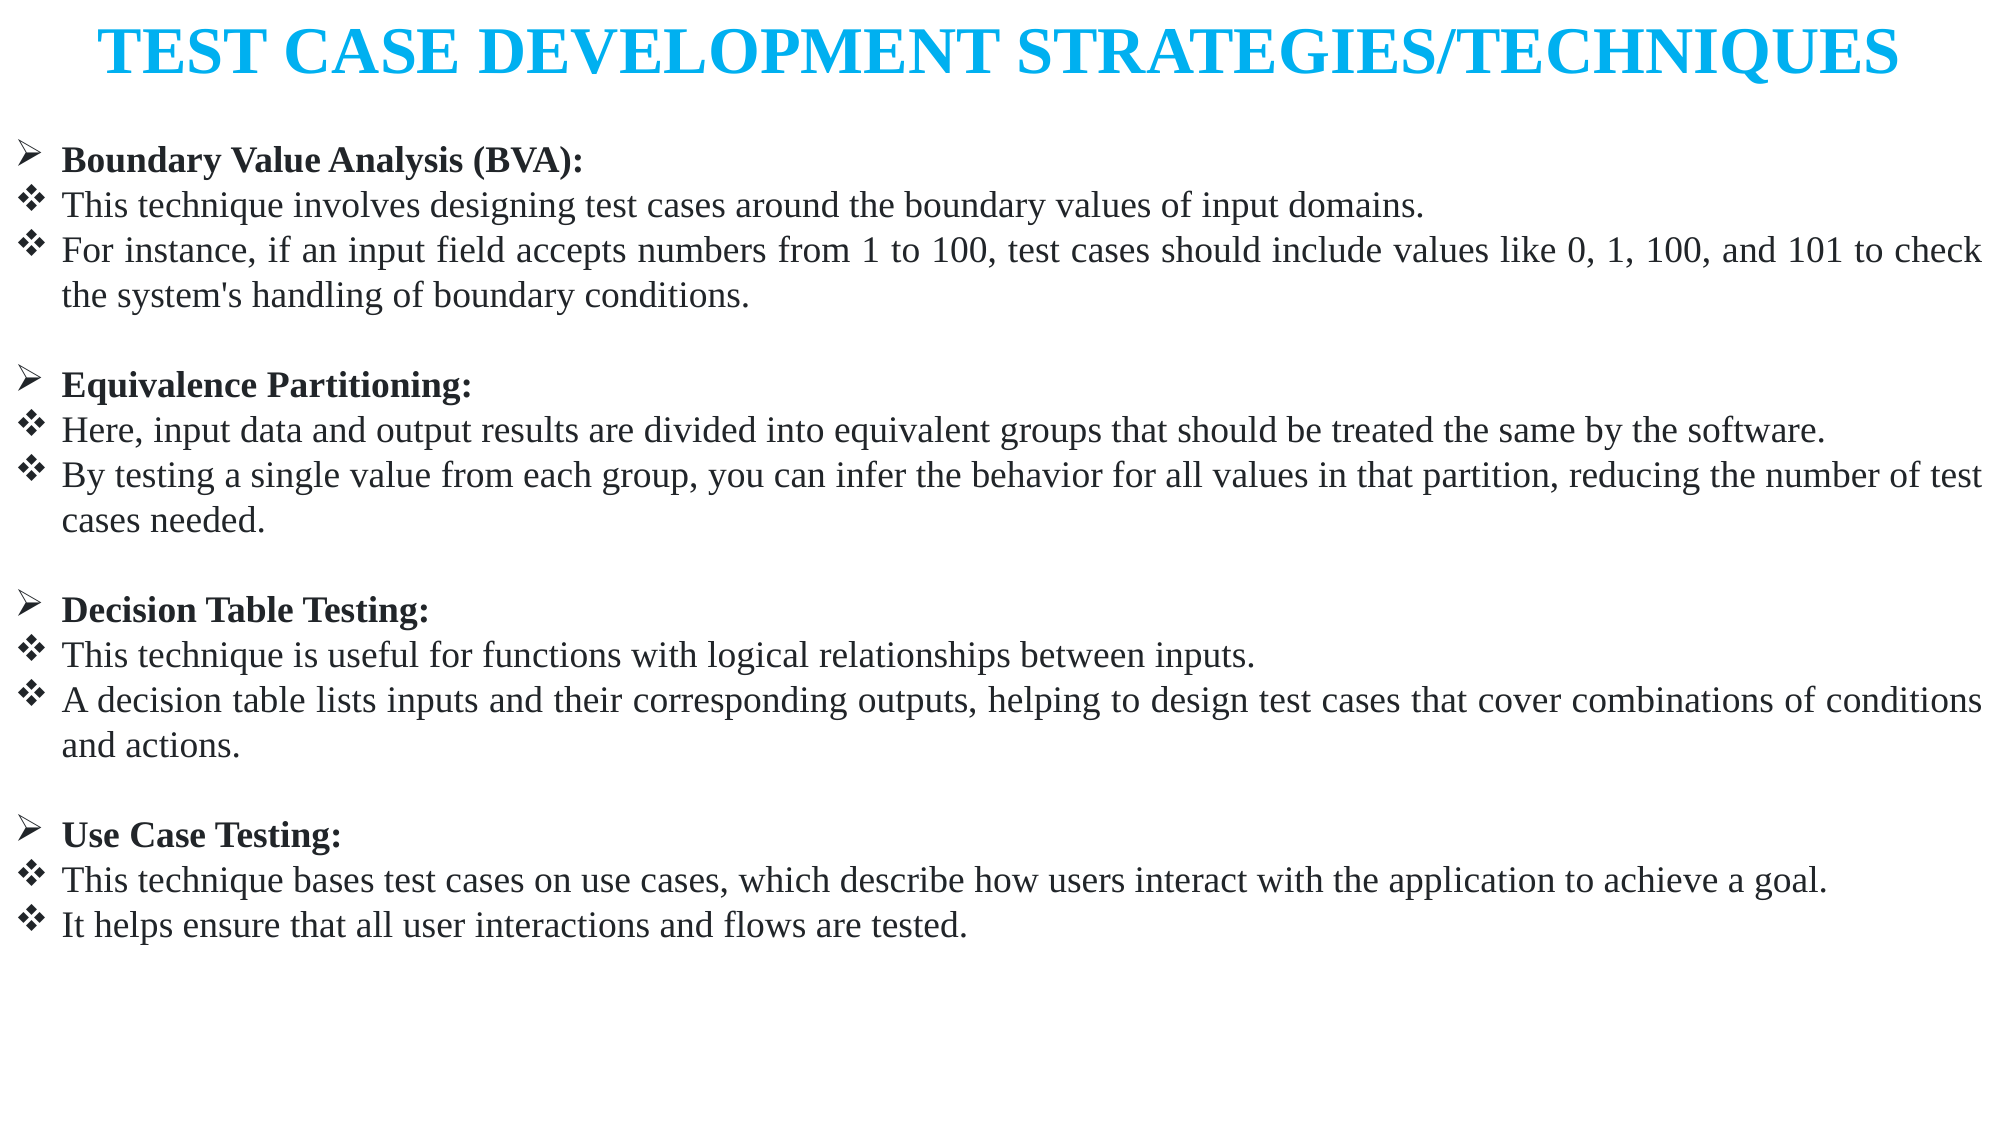

TEST CASE DEVELOPMENT STRATEGIES/TECHNIQUES
Boundary Value Analysis (BVA):
This technique involves designing test cases around the boundary values of input domains.
For instance, if an input field accepts numbers from 1 to 100, test cases should include values like 0, 1, 100, and 101 to check the system's handling of boundary conditions.

Equivalence Partitioning:
Here, input data and output results are divided into equivalent groups that should be treated the same by the software.
By testing a single value from each group, you can infer the behavior for all values in that partition, reducing the number of test cases needed.

Decision Table Testing:
This technique is useful for functions with logical relationships between inputs.
A decision table lists inputs and their corresponding outputs, helping to design test cases that cover combinations of conditions and actions.

Use Case Testing:
This technique bases test cases on use cases, which describe how users interact with the application to achieve a goal.
It helps ensure that all user interactions and flows are tested.